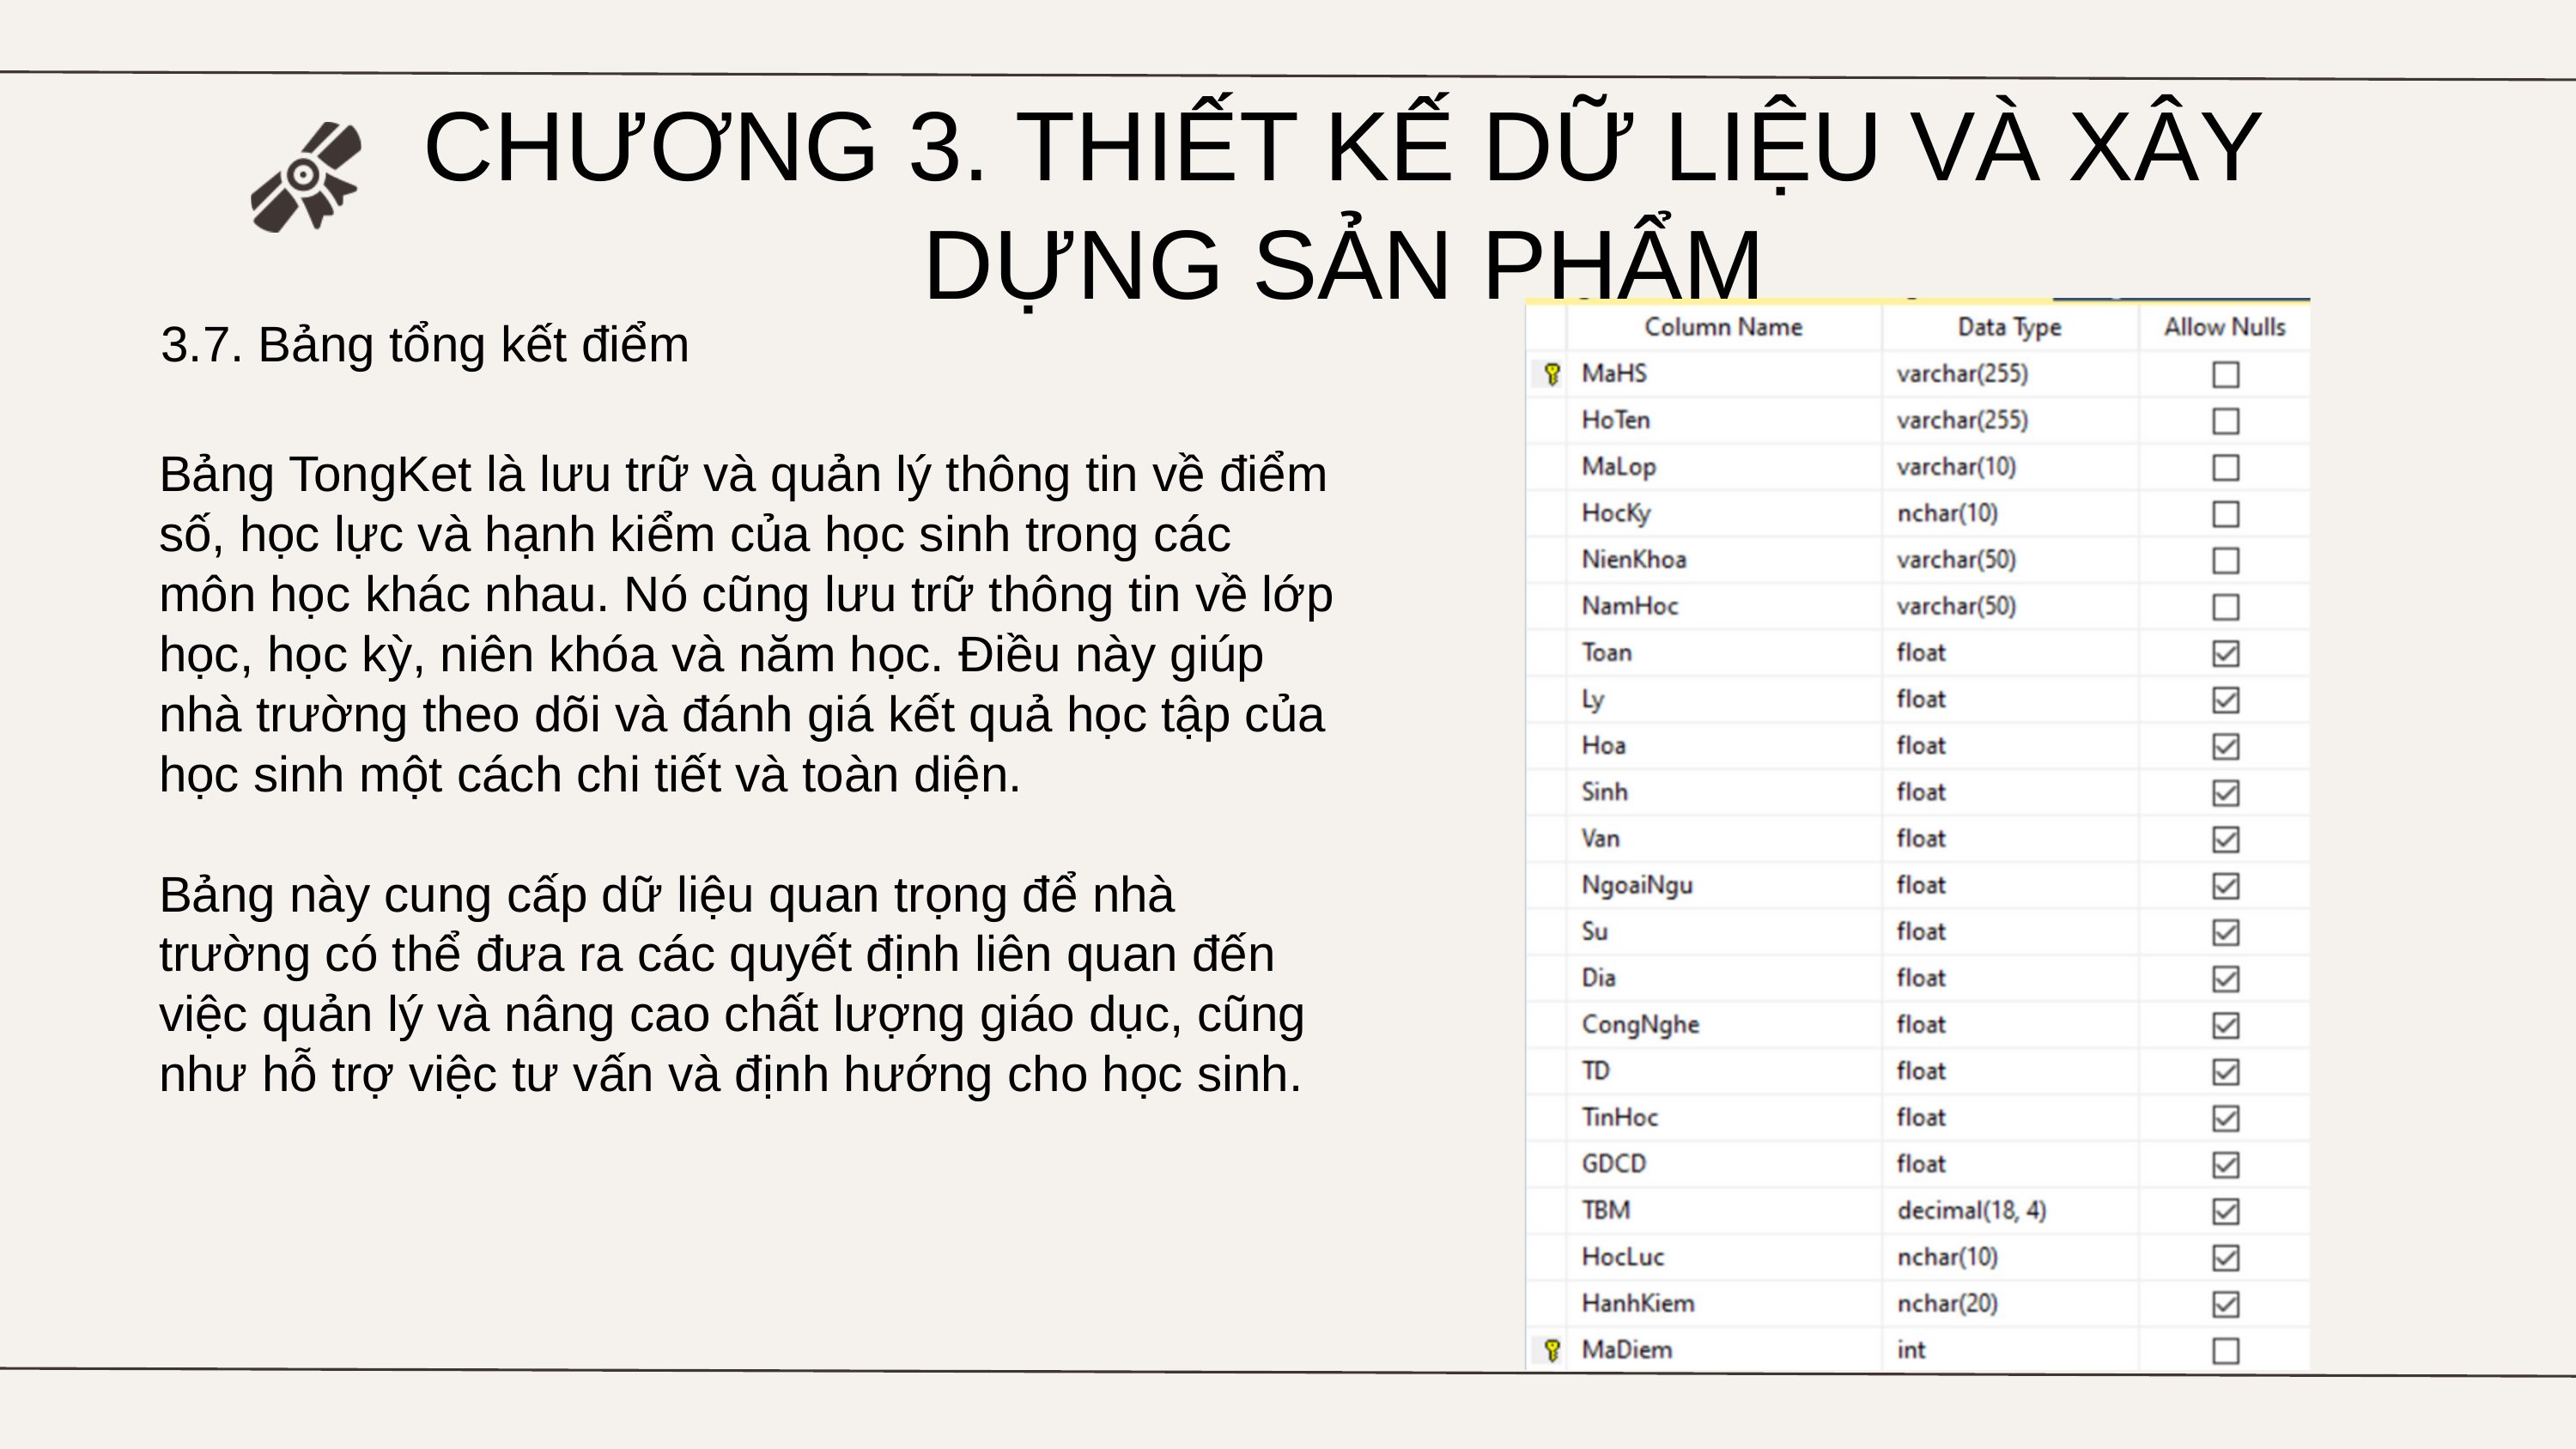

CHƯƠNG 3. THIẾT KẾ DỮ LIỆU VÀ XÂY DỰNG SẢN PHẨM

3.7. Bảng tổng kết điểm
Bảng TongKet là lưu trữ và quản lý thông tin về điểm số, học lực và hạnh kiểm của học sinh trong các môn học khác nhau. Nó cũng lưu trữ thông tin về lớp học, học kỳ, niên khóa và năm học. Điều này giúp nhà trường theo dõi và đánh giá kết quả học tập của học sinh một cách chi tiết và toàn diện.

Bảng này cung cấp dữ liệu quan trọng để nhà trường có thể đưa ra các quyết định liên quan đến việc quản lý và nâng cao chất lượng giáo dục, cũng như hỗ trợ việc tư vấn và định hướng cho học sinh.